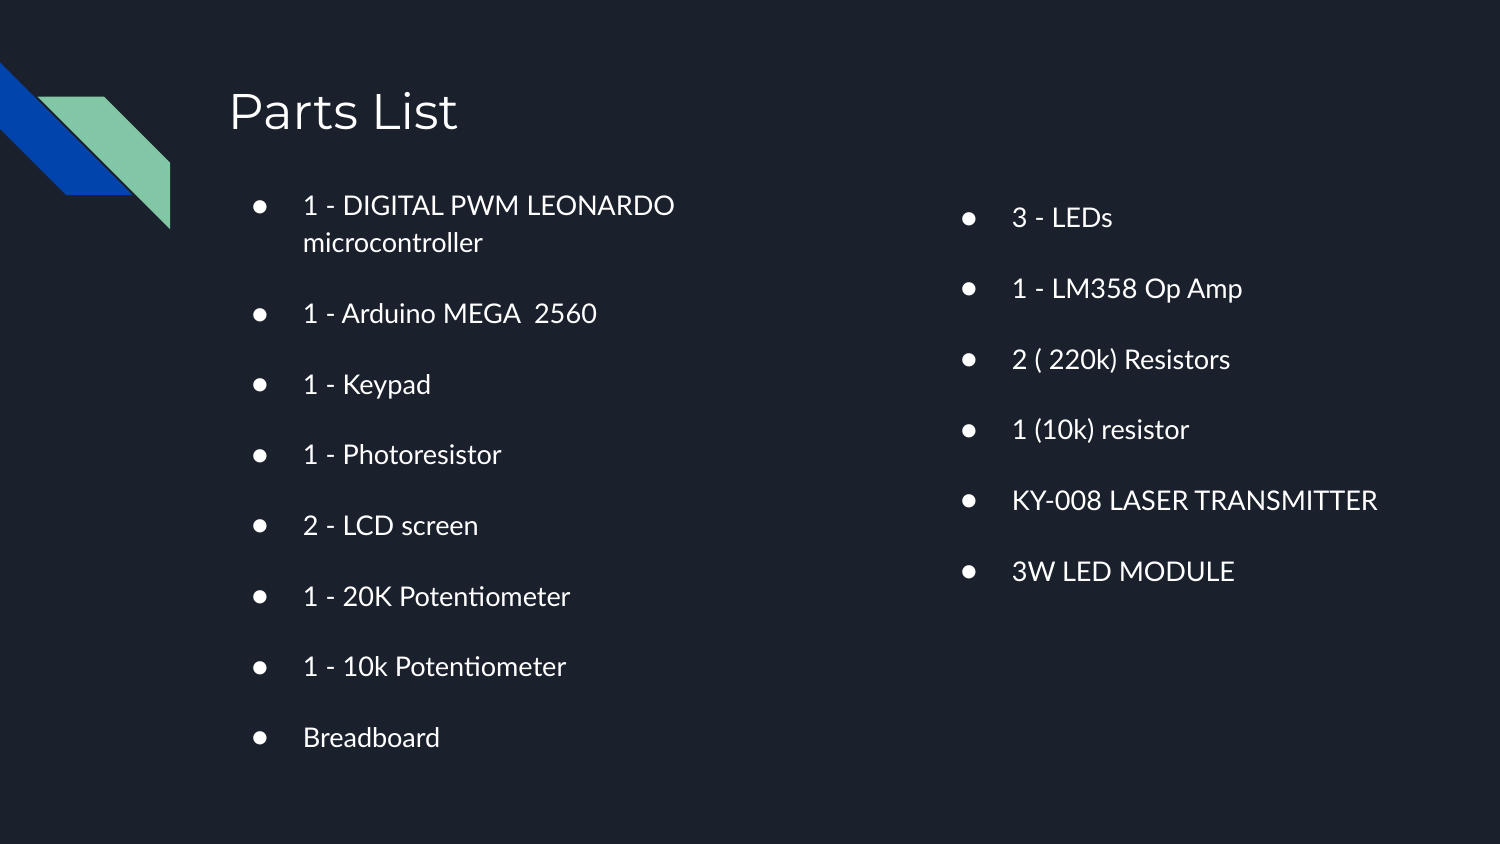

# Parts List
1 - DIGITAL PWM LEONARDO microcontroller
1 - Arduino MEGA  2560
1 - Keypad
1 - Photoresistor
2 - LCD screen
1 - 20K Potentiometer
1 - 10k Potentiometer
Breadboard

3 - LEDs
1 - LM358 Op Amp
2 ( 220k) Resistors
1 (10k) resistor
KY-008 LASER TRANSMITTER
3W LED MODULE